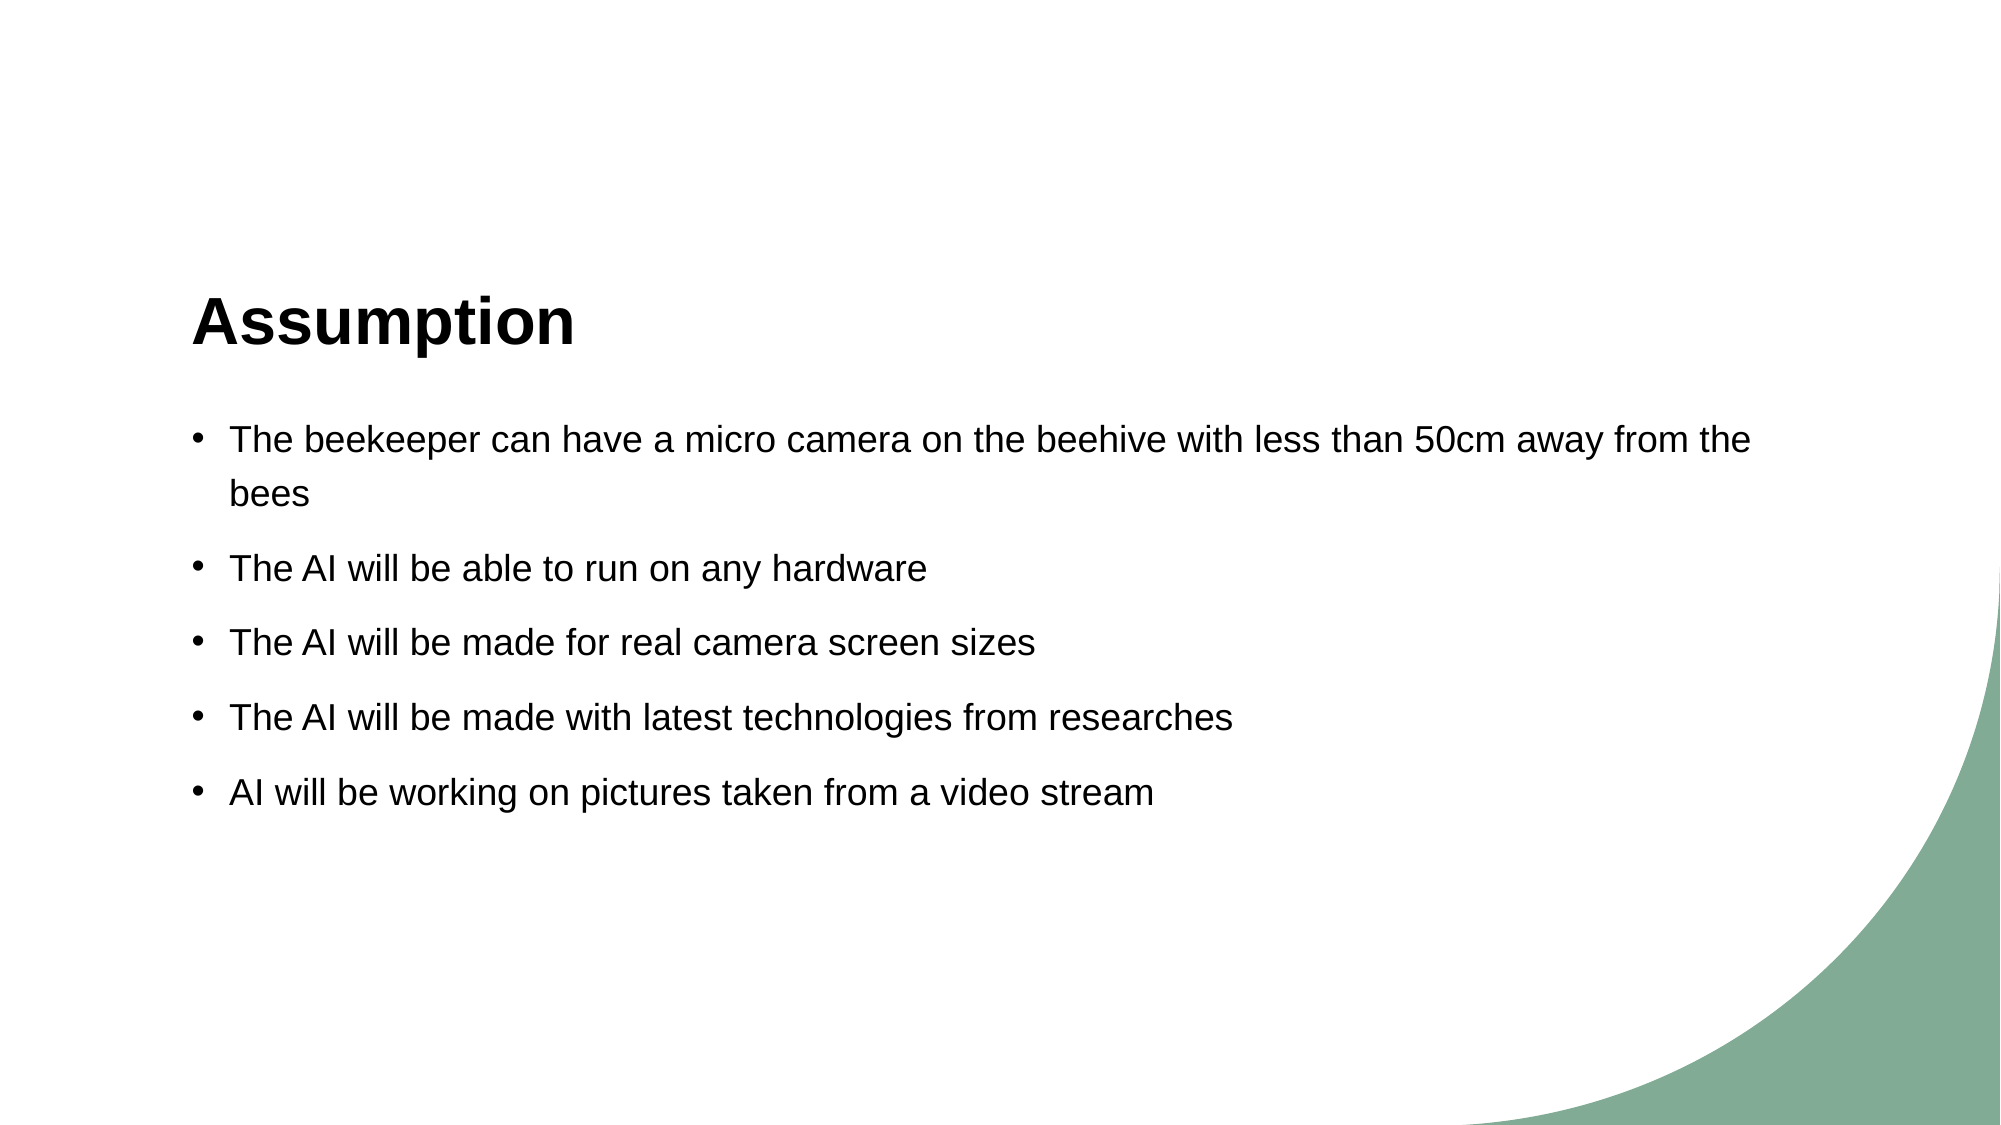

# Assumption
The beekeeper can have a micro camera on the beehive with less than 50cm away from the bees
The AI will be able to run on any hardware
The AI will be made for real camera screen sizes
The AI will be made with latest technologies from researches
AI will be working on pictures taken from a video stream